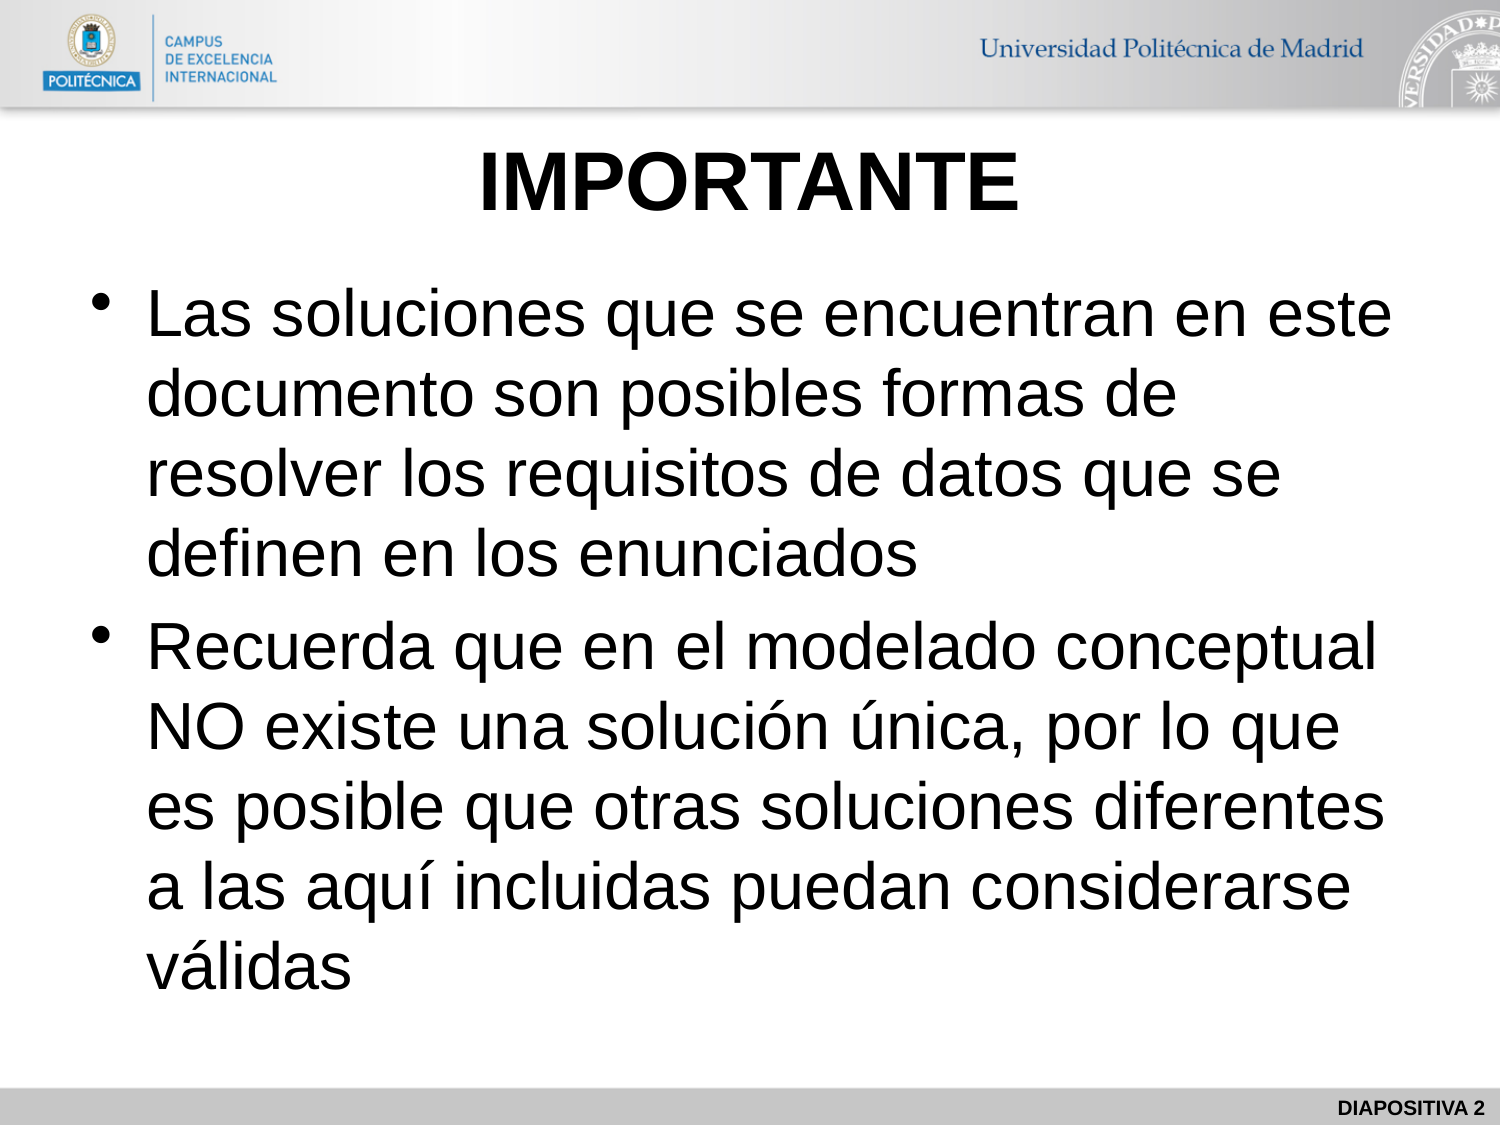

# IMPORTANTE
Las soluciones que se encuentran en este documento son posibles formas de resolver los requisitos de datos que se definen en los enunciados
Recuerda que en el modelado conceptual NO existe una solución única, por lo que es posible que otras soluciones diferentes a las aquí incluidas puedan considerarse válidas
DIAPOSITIVA 2